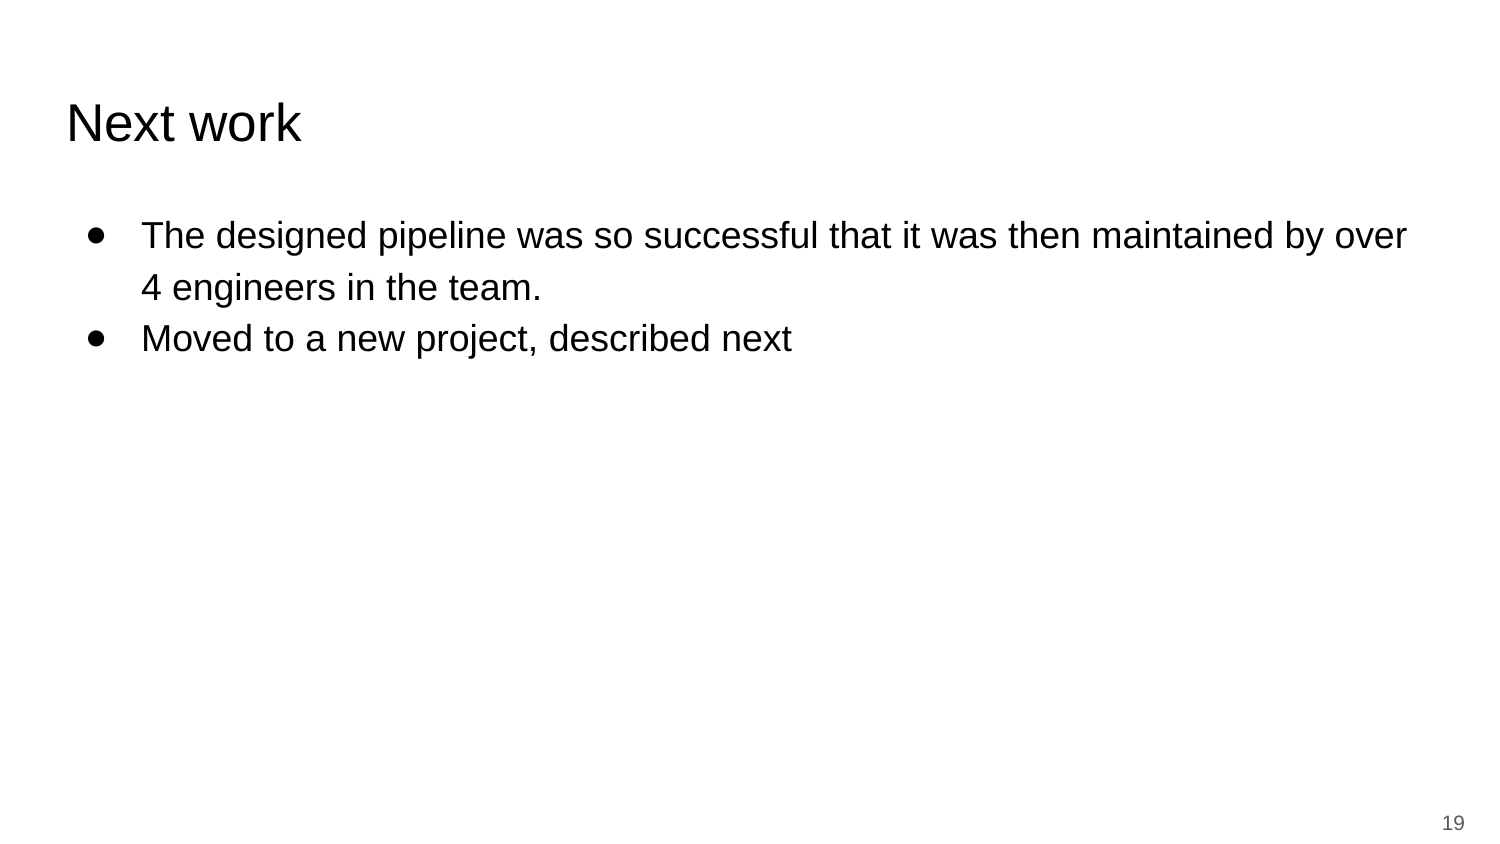

# Next work
The designed pipeline was so successful that it was then maintained by over 4 engineers in the team.
Moved to a new project, described next
19